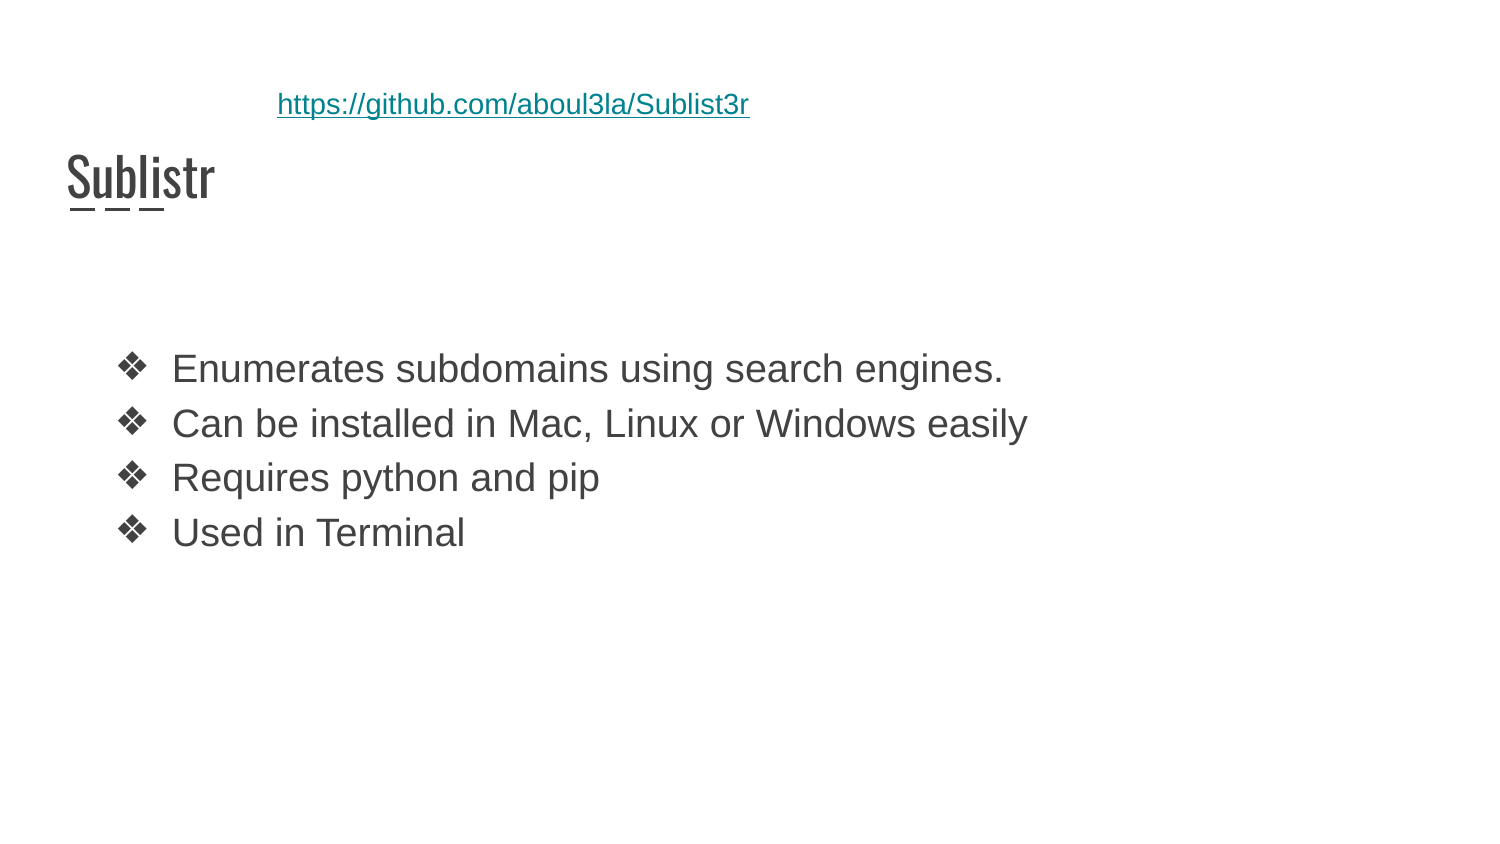

https://github.com/aboul3la/Sublist3r

# Sublistr

Enumerates subdomains using search engines.
Can be installed in Mac, Linux or Windows easily
Requires python and pip
Used in Terminal